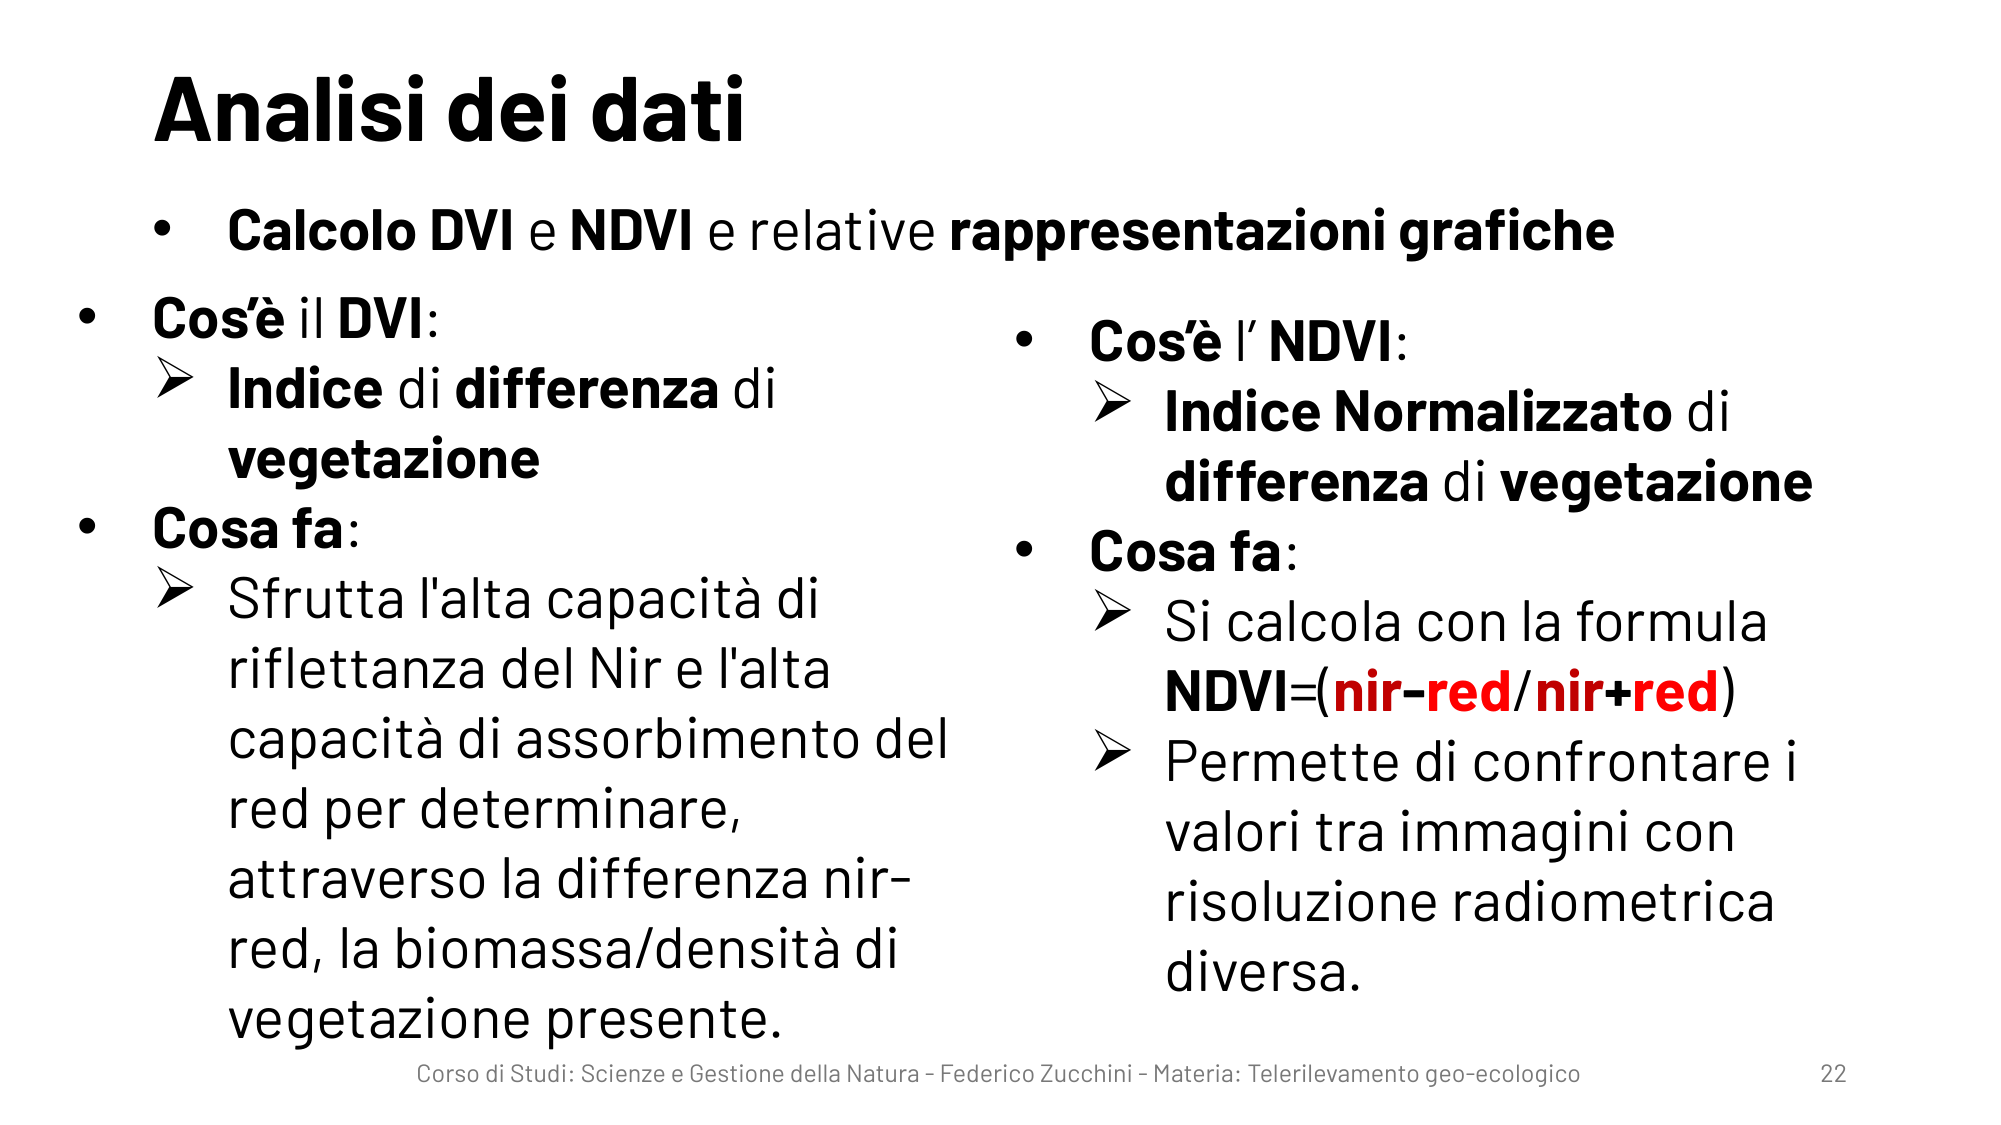

# Analisi dei dati
Calcolo DVI e NDVI e relative rappresentazioni grafiche
Cos’è il DVI:
Indice di differenza di vegetazione
Cosa fa:
Sfrutta l'alta capacità di riflettanza del Nir e l'alta capacità di assorbimento del red per determinare, attraverso la differenza nir-red, la biomassa/densità di vegetazione presente.
Cos’è l’ NDVI:
Indice Normalizzato di differenza di vegetazione
Cosa fa:
Si calcola con la formula NDVI=(nir-red/nir+red)
Permette di confrontare i valori tra immagini con risoluzione radiometrica diversa.
Corso di Studi: Scienze e Gestione della Natura - Federico Zucchini - Materia: Telerilevamento geo-ecologico
22